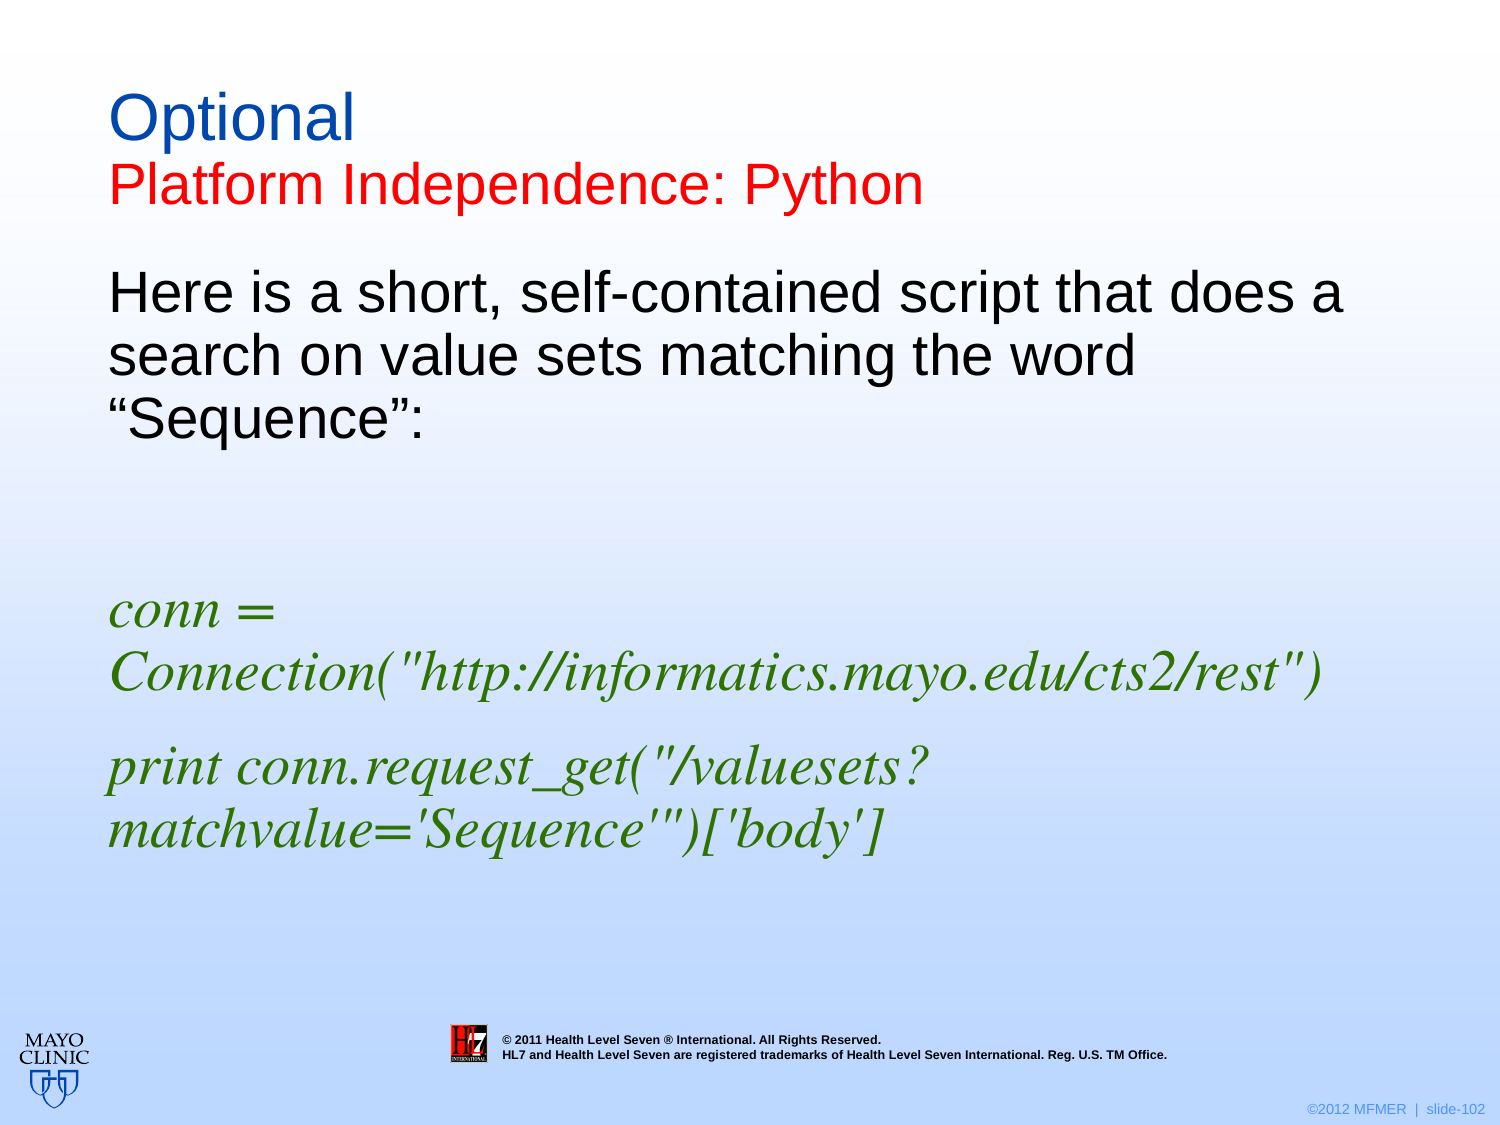

# Optional Platform Independence: Python
Here is a short, self-contained script that does a search on value sets matching the word “Sequence”:

conn = Connection("http://informatics.mayo.edu/cts2/rest")
print conn.request_get("/valuesets?matchvalue='Sequence'")['body']